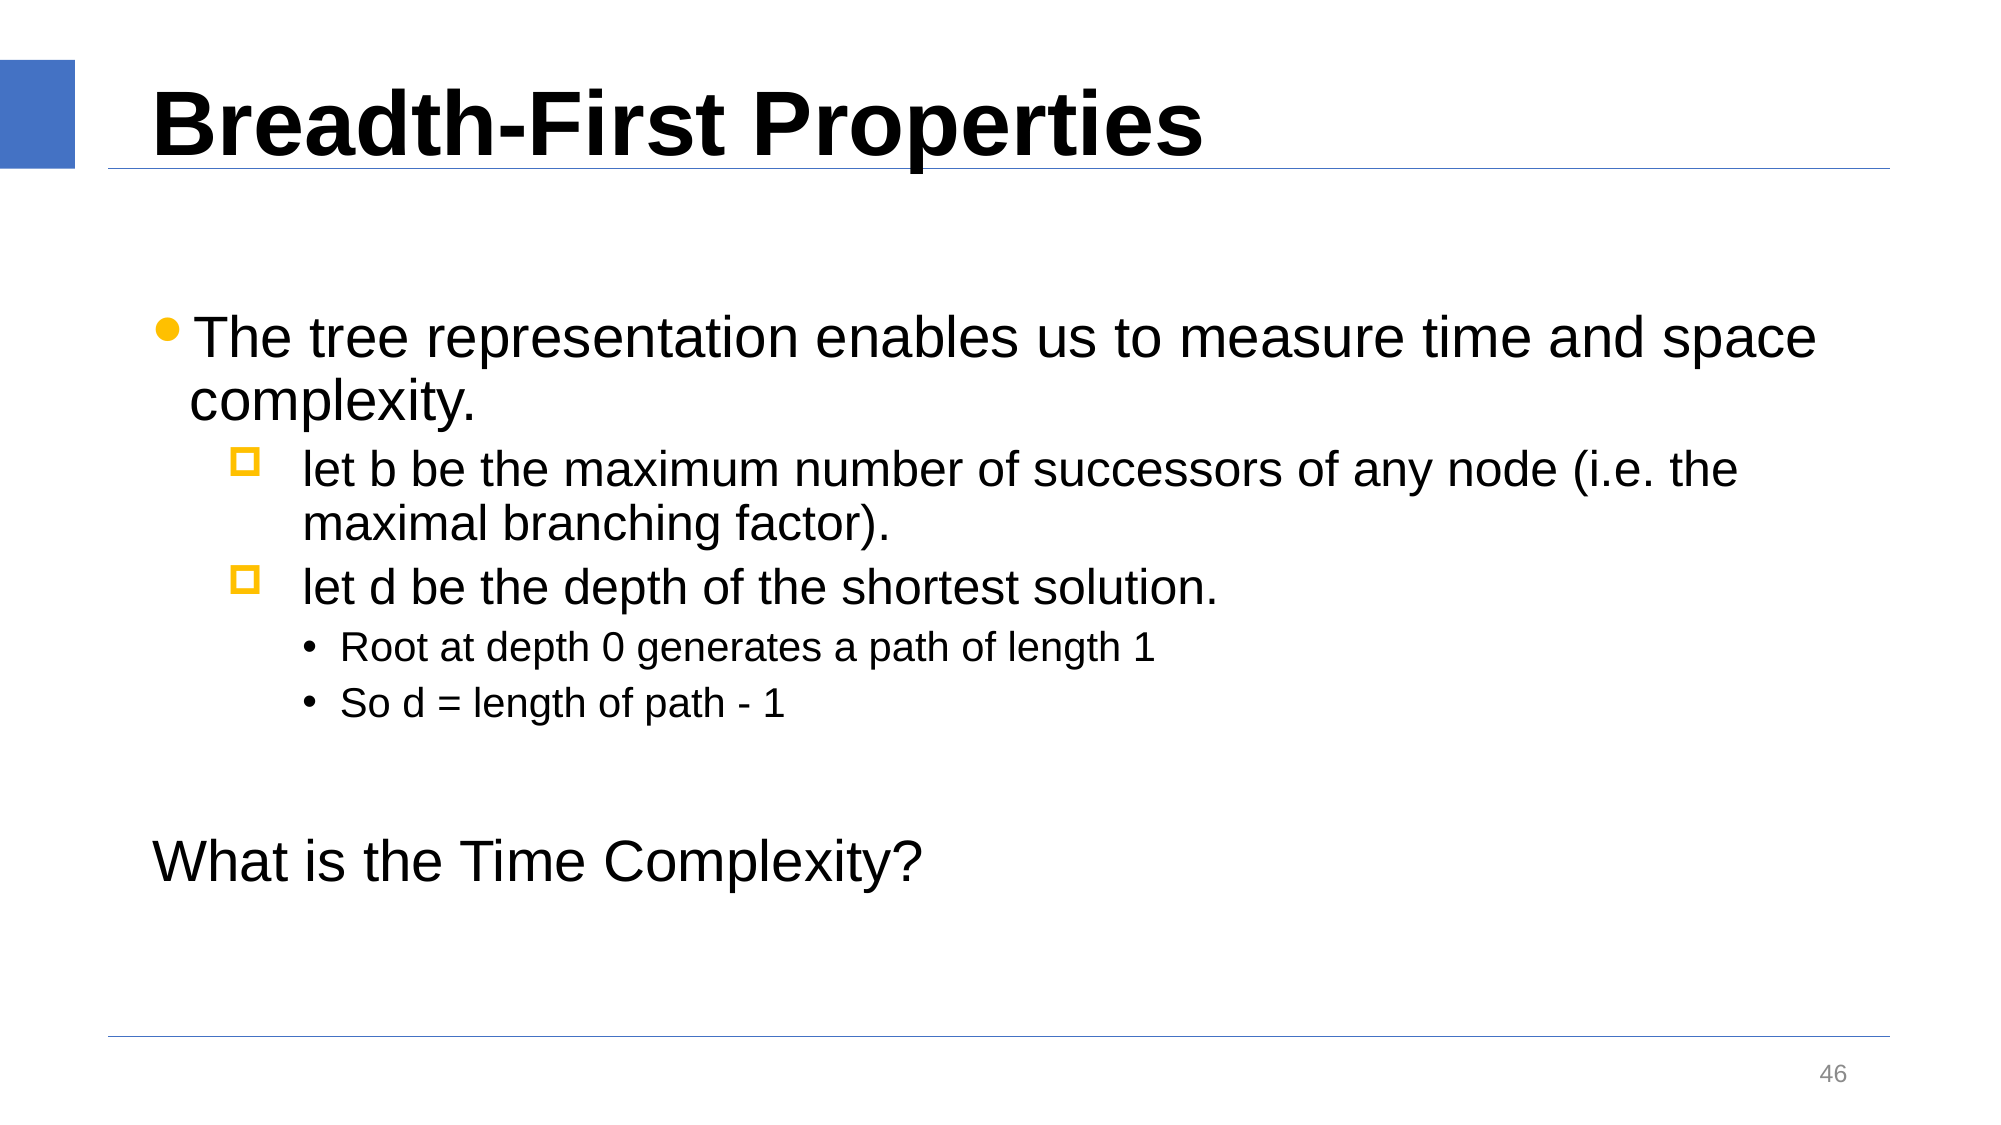

# Breadth‐First Properties
The tree representation enables us to measure time and space complexity.
let b be the maximum number of successors of any node (i.e. the maximal branching factor).
let d be the depth of the shortest solution.
Root at depth 0 generates a path of length 1
So d = length of path ‐ 1

What is the Time Complexity?
46